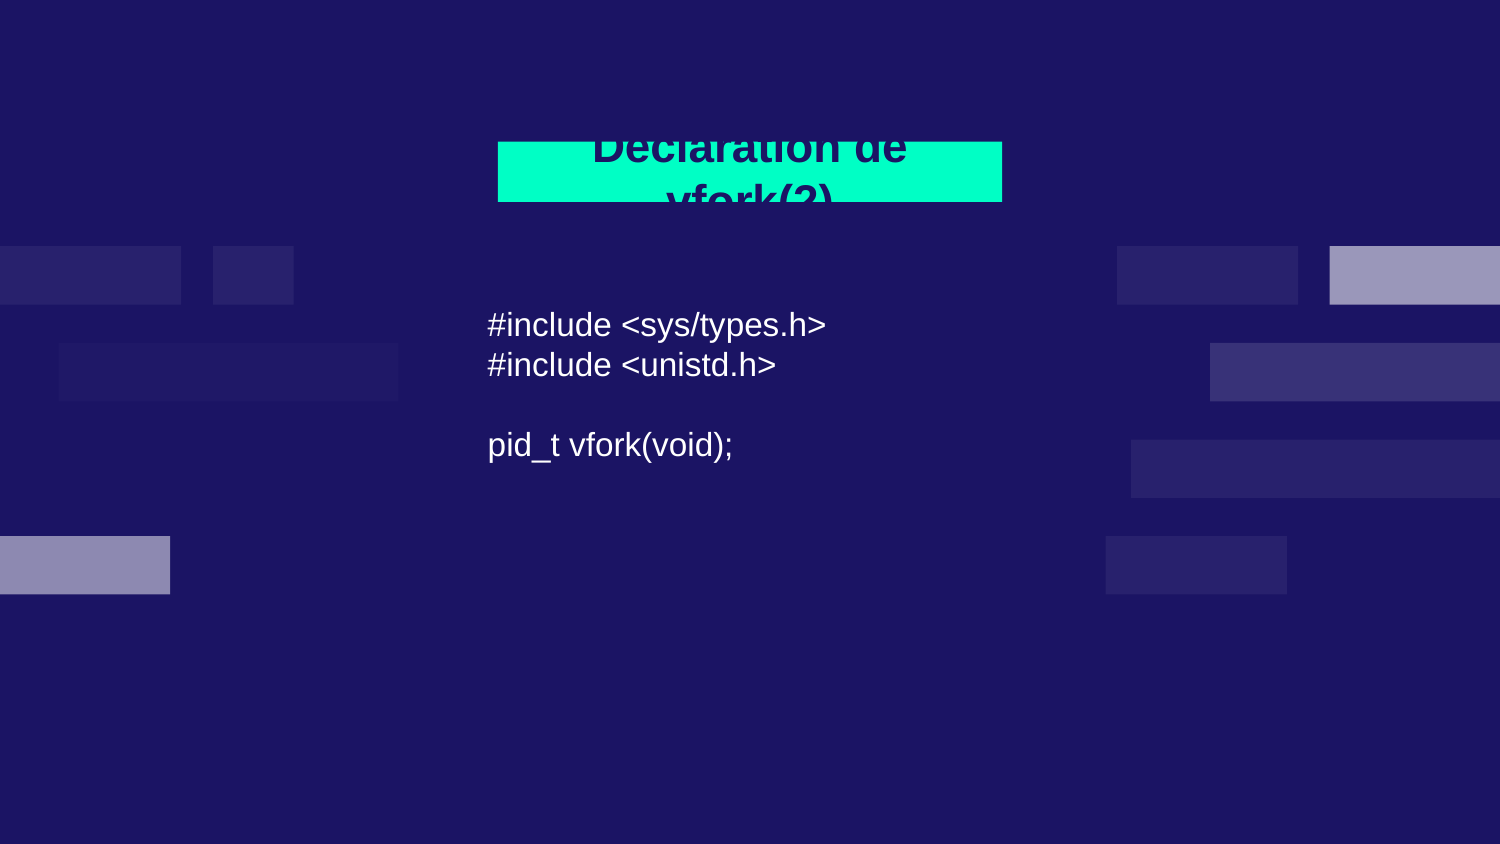

# Déclaration de vfork(2)
#include <sys/types.h>
#include <unistd.h>

pid_t vfork(void);